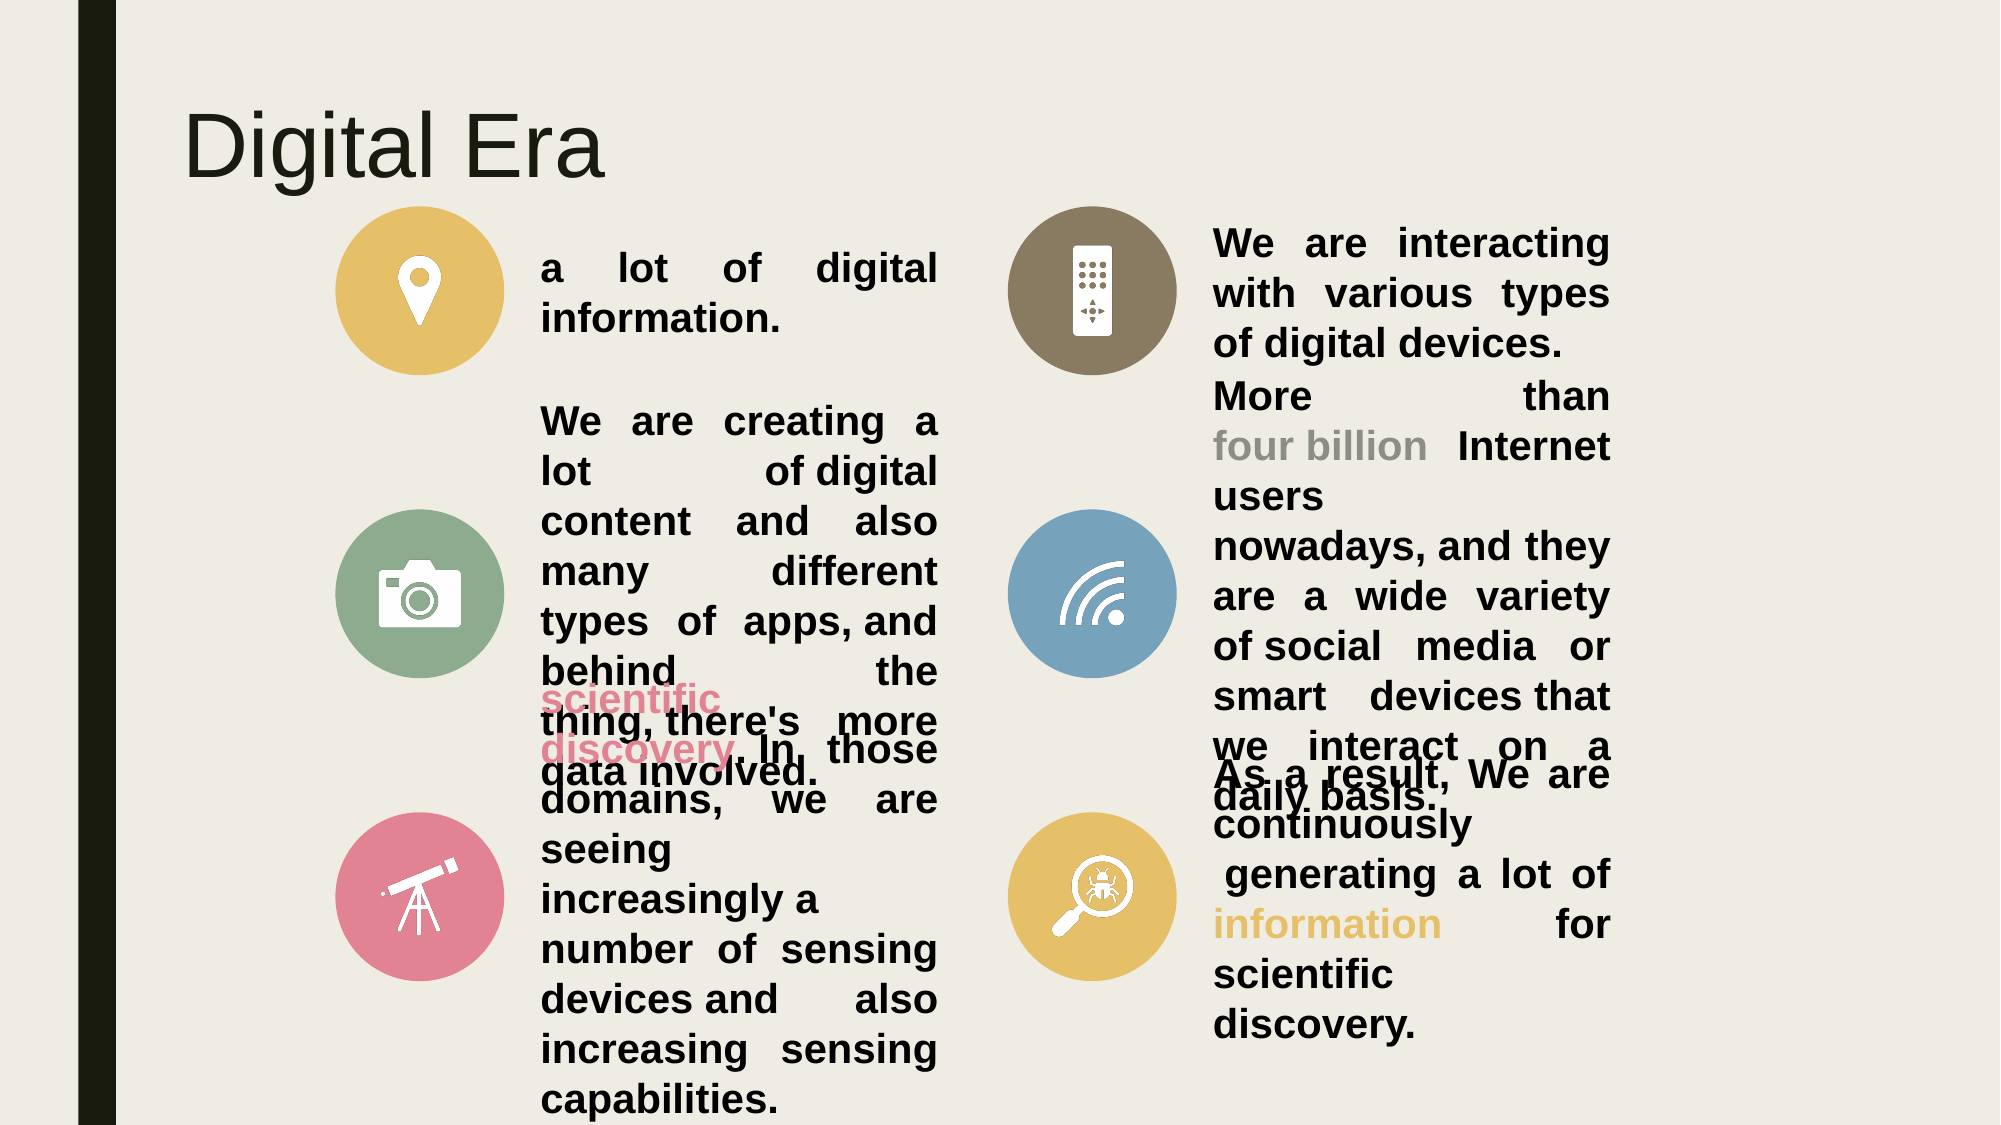

# Digital Era
a lot of digital information.
We are interacting with various types of digital devices.
We are creating a lot of digital content and also many different types of apps, and behind the thing, there's more data involved.
More than four billion Internet users nowadays, and they are a wide variety of social media or smart devices that we interact on a daily basis.
scientific discovery. In those domains, we are seeing increasingly a number of sensing devices and also increasing sensing capabilities.
As a result, We are continuously  generating a lot of information for scientific discovery.